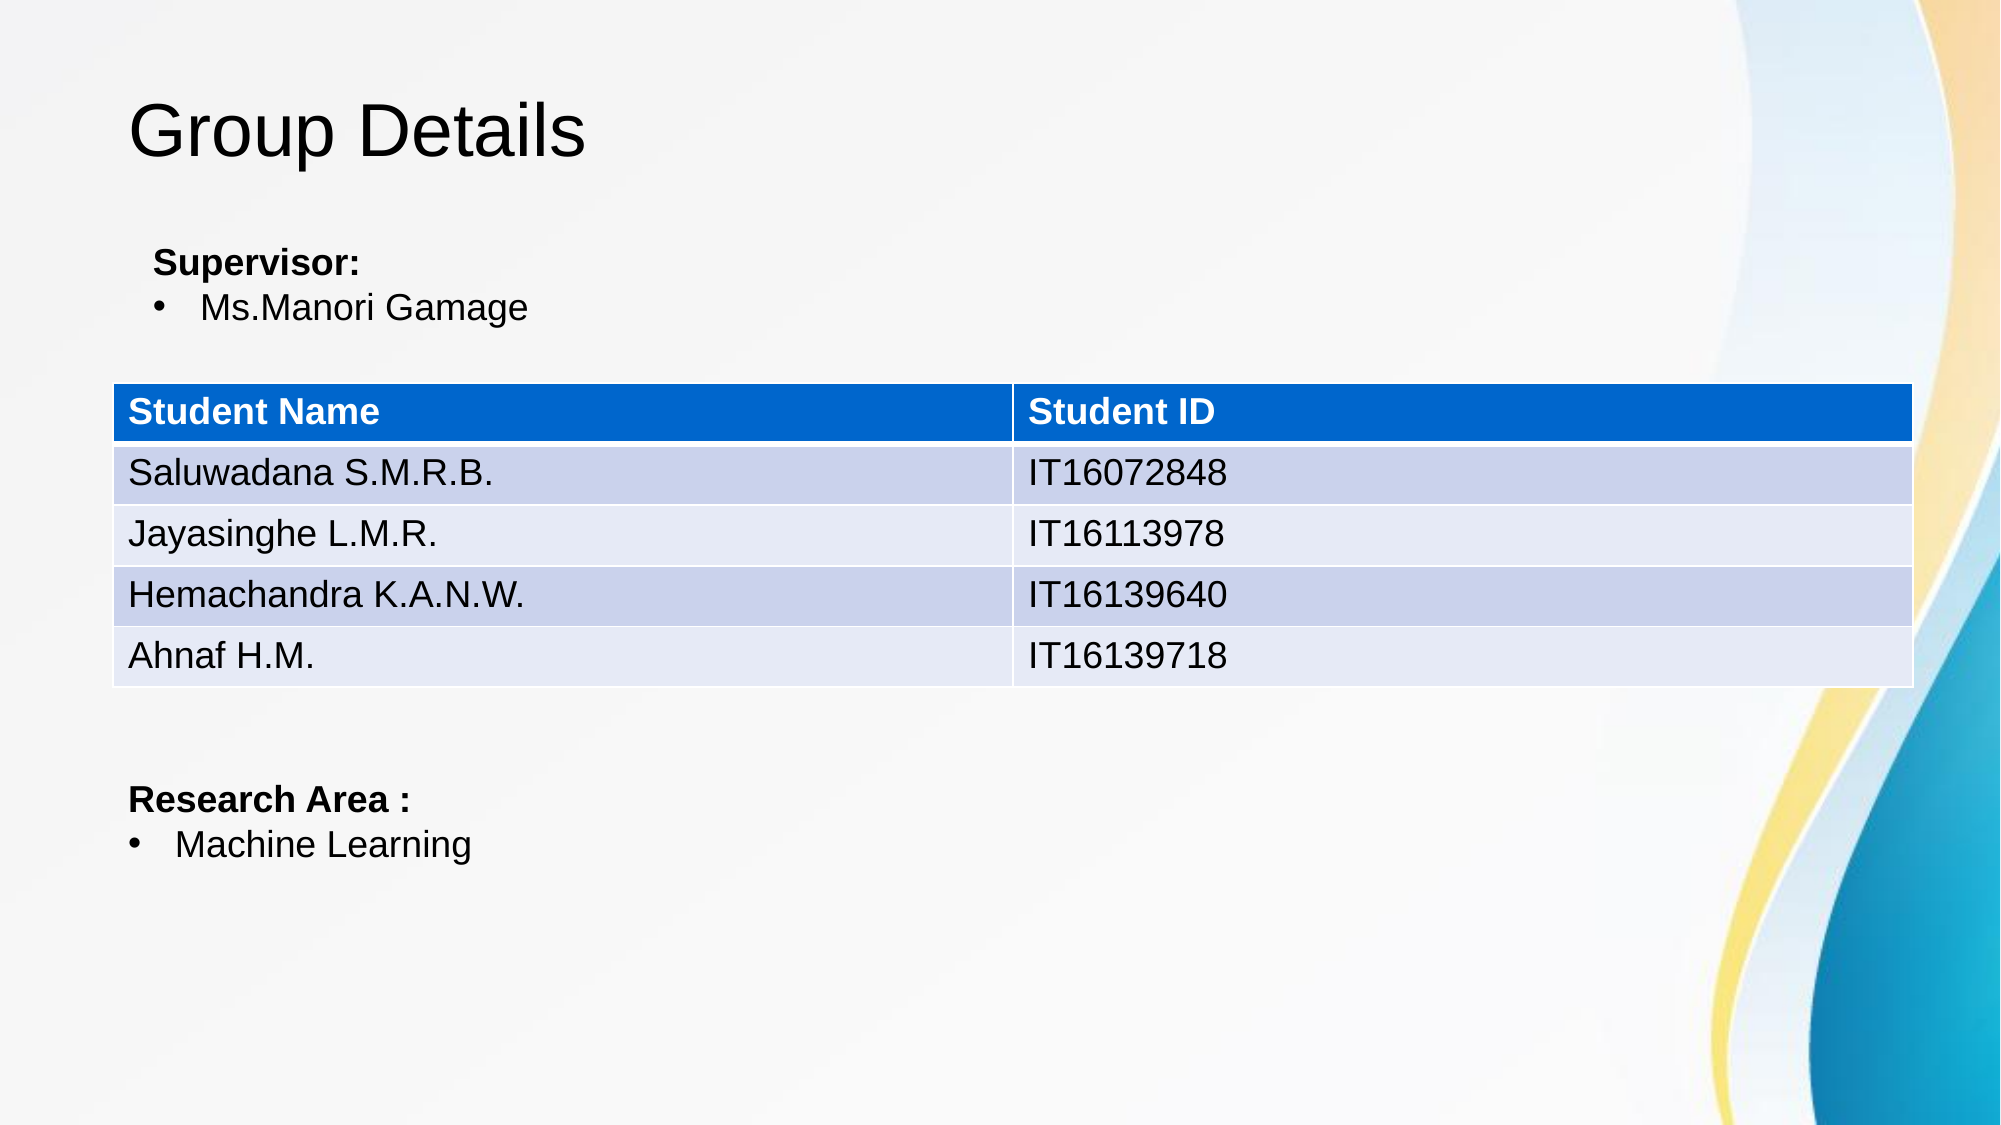

# Group Details
Supervisor:
Ms.Manori Gamage
| Student Name | Student ID |
| --- | --- |
| Saluwadana S.M.R.B. | IT16072848 |
| Jayasinghe L.M.R. | IT16113978 |
| Hemachandra K.A.N.W. | IT16139640 |
| Ahnaf H.M. | IT16139718 |
Research Area :
Machine Learning